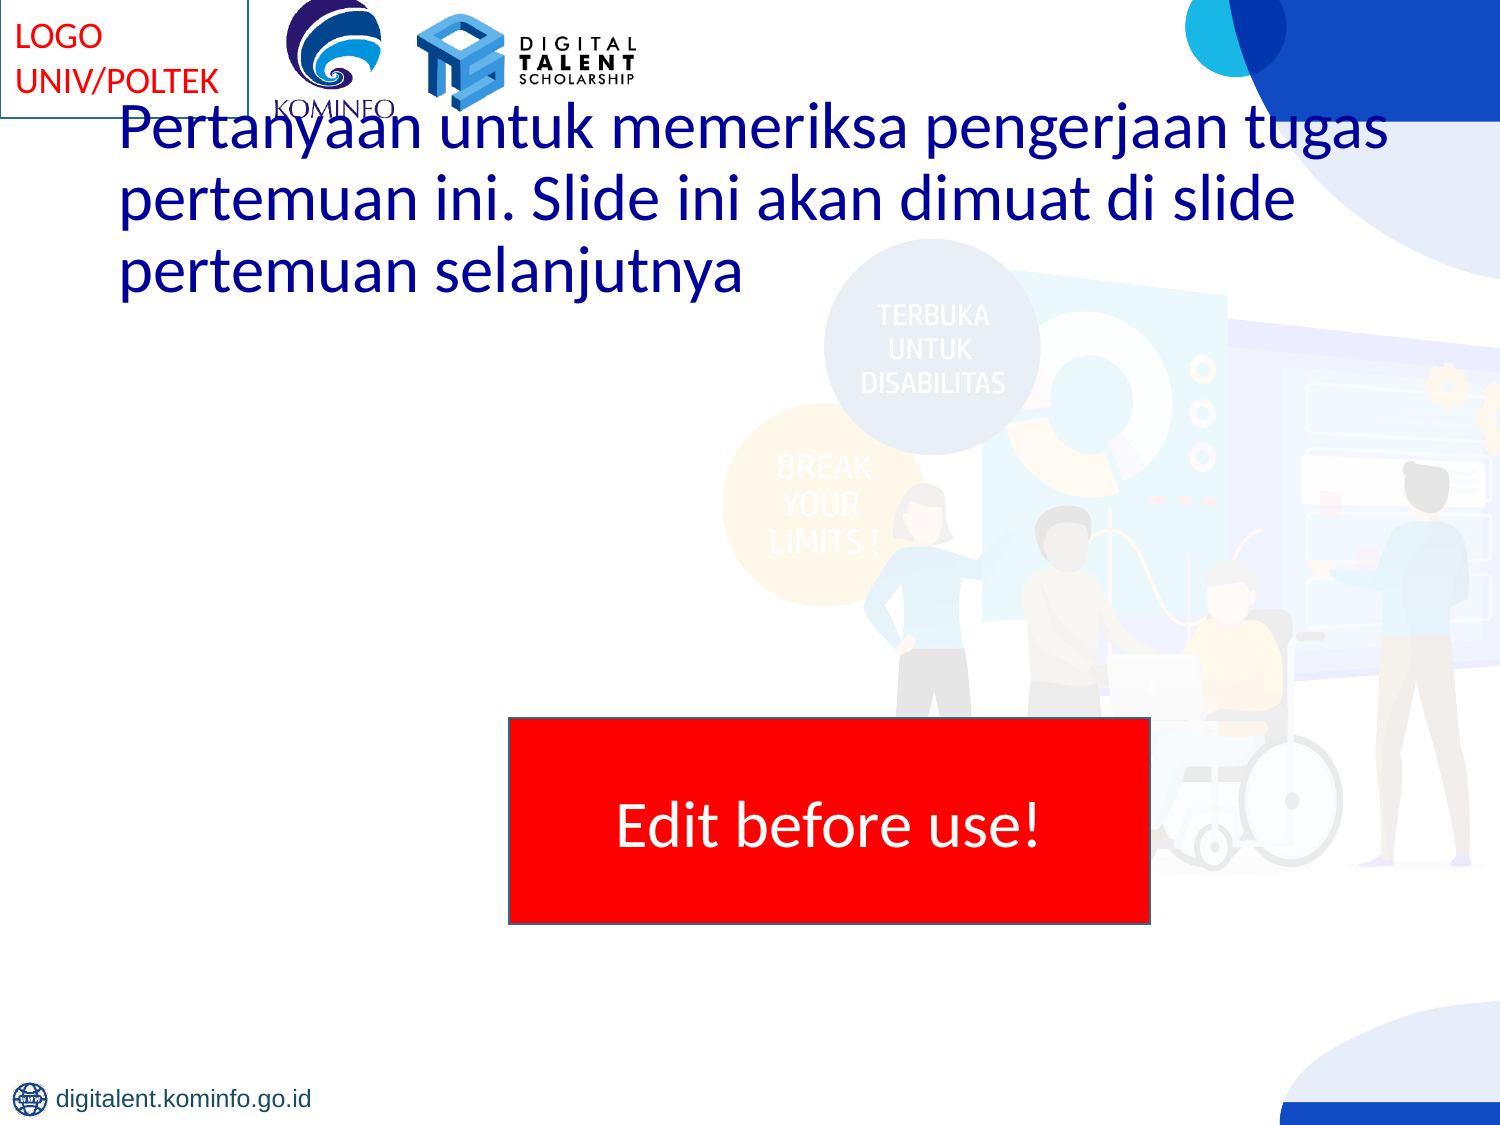

# Pertanyaan untuk memeriksa pengerjaan tugas pertemuan ini. Slide ini akan dimuat di slide pertemuan selanjutnya

Edit before use!